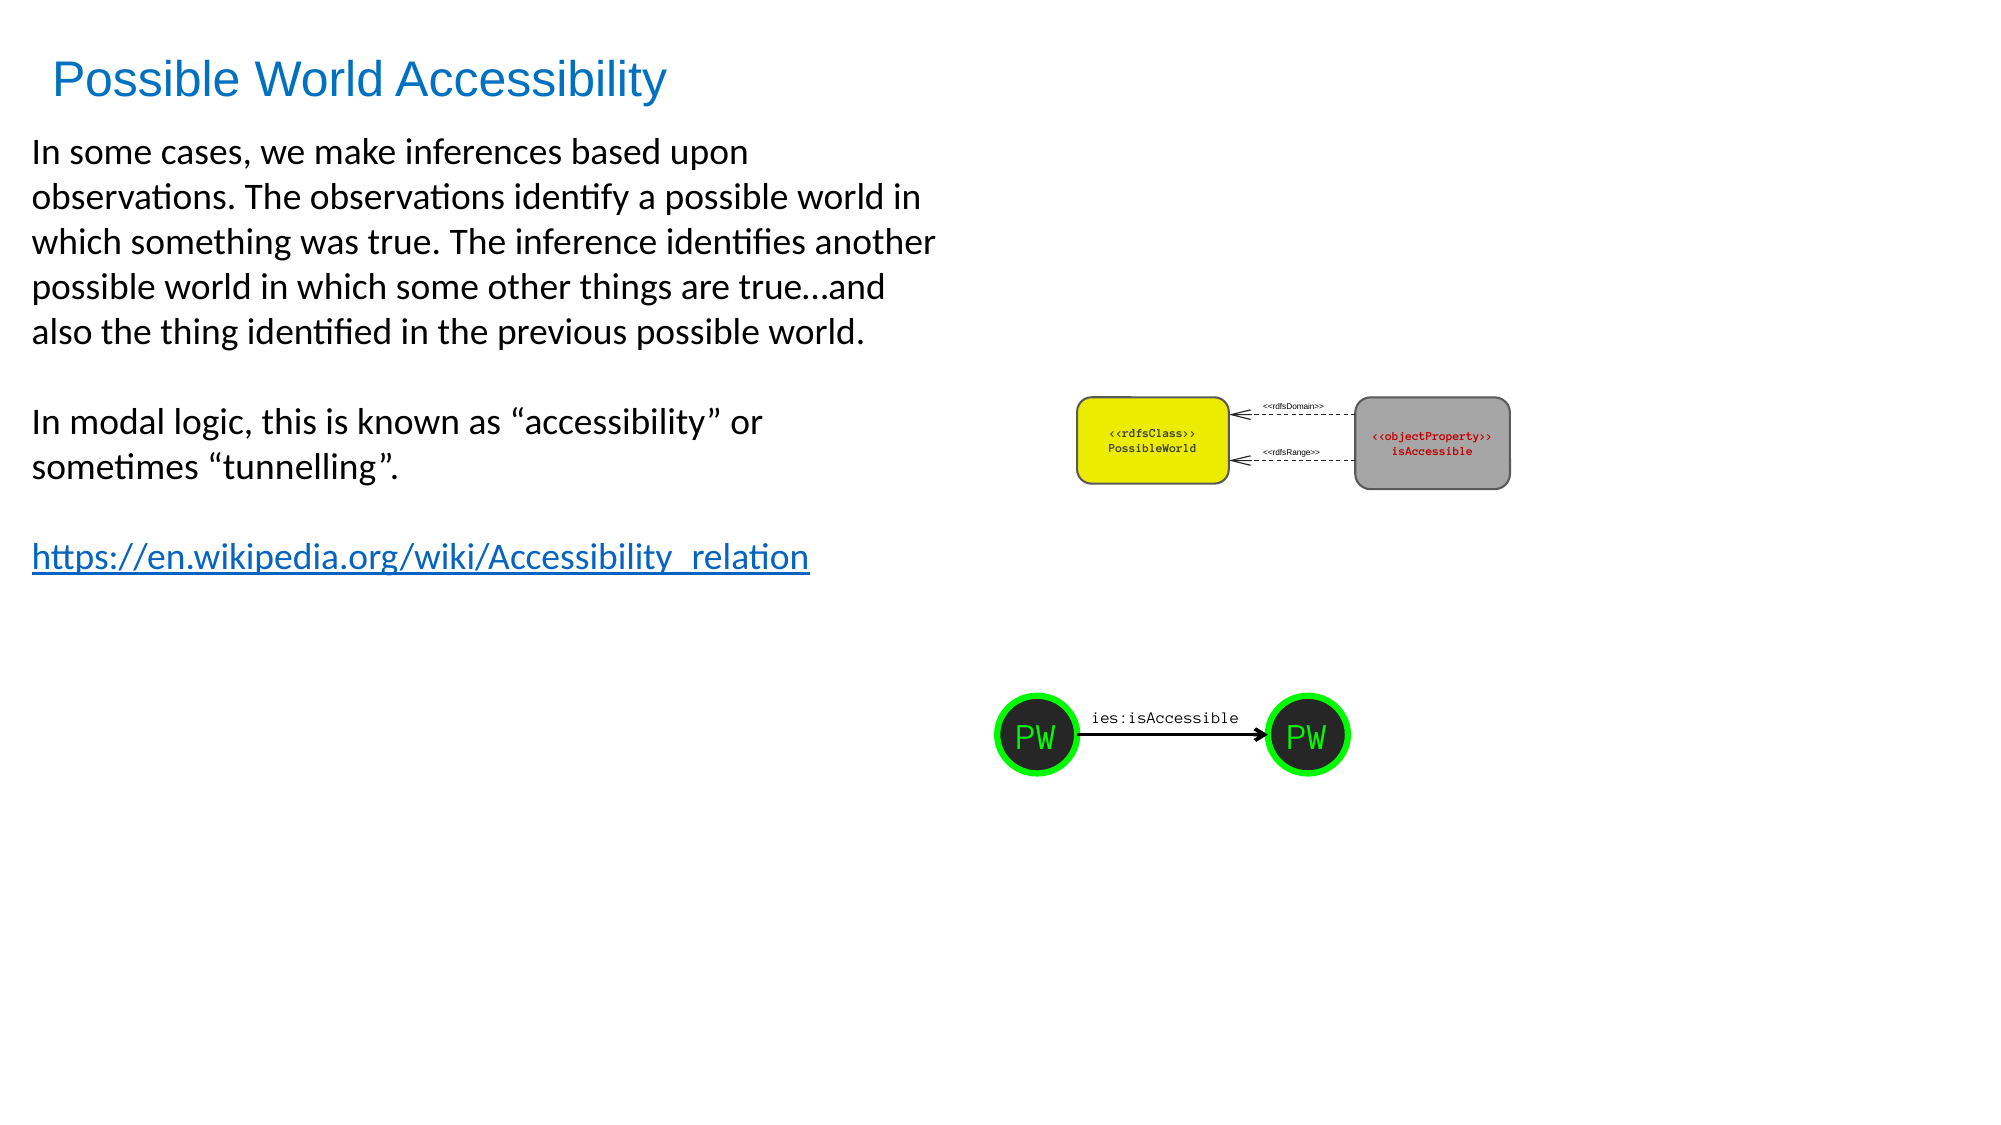

Possible World Accessibility
In some cases, we make inferences based upon observations. The observations identify a possible world in which something was true. The inference identifies another possible world in which some other things are true…and also the thing identified in the previous possible world.

In modal logic, this is known as “accessibility” or sometimes “tunnelling”.

https://en.wikipedia.org/wiki/Accessibility_relation

<<rdfsDomain>>
<<rdfsClass>>
PossibleWorld
<<objectProperty>>
isAccessible
<<rdfsRange>>
PW
PW
ies:isAccessible